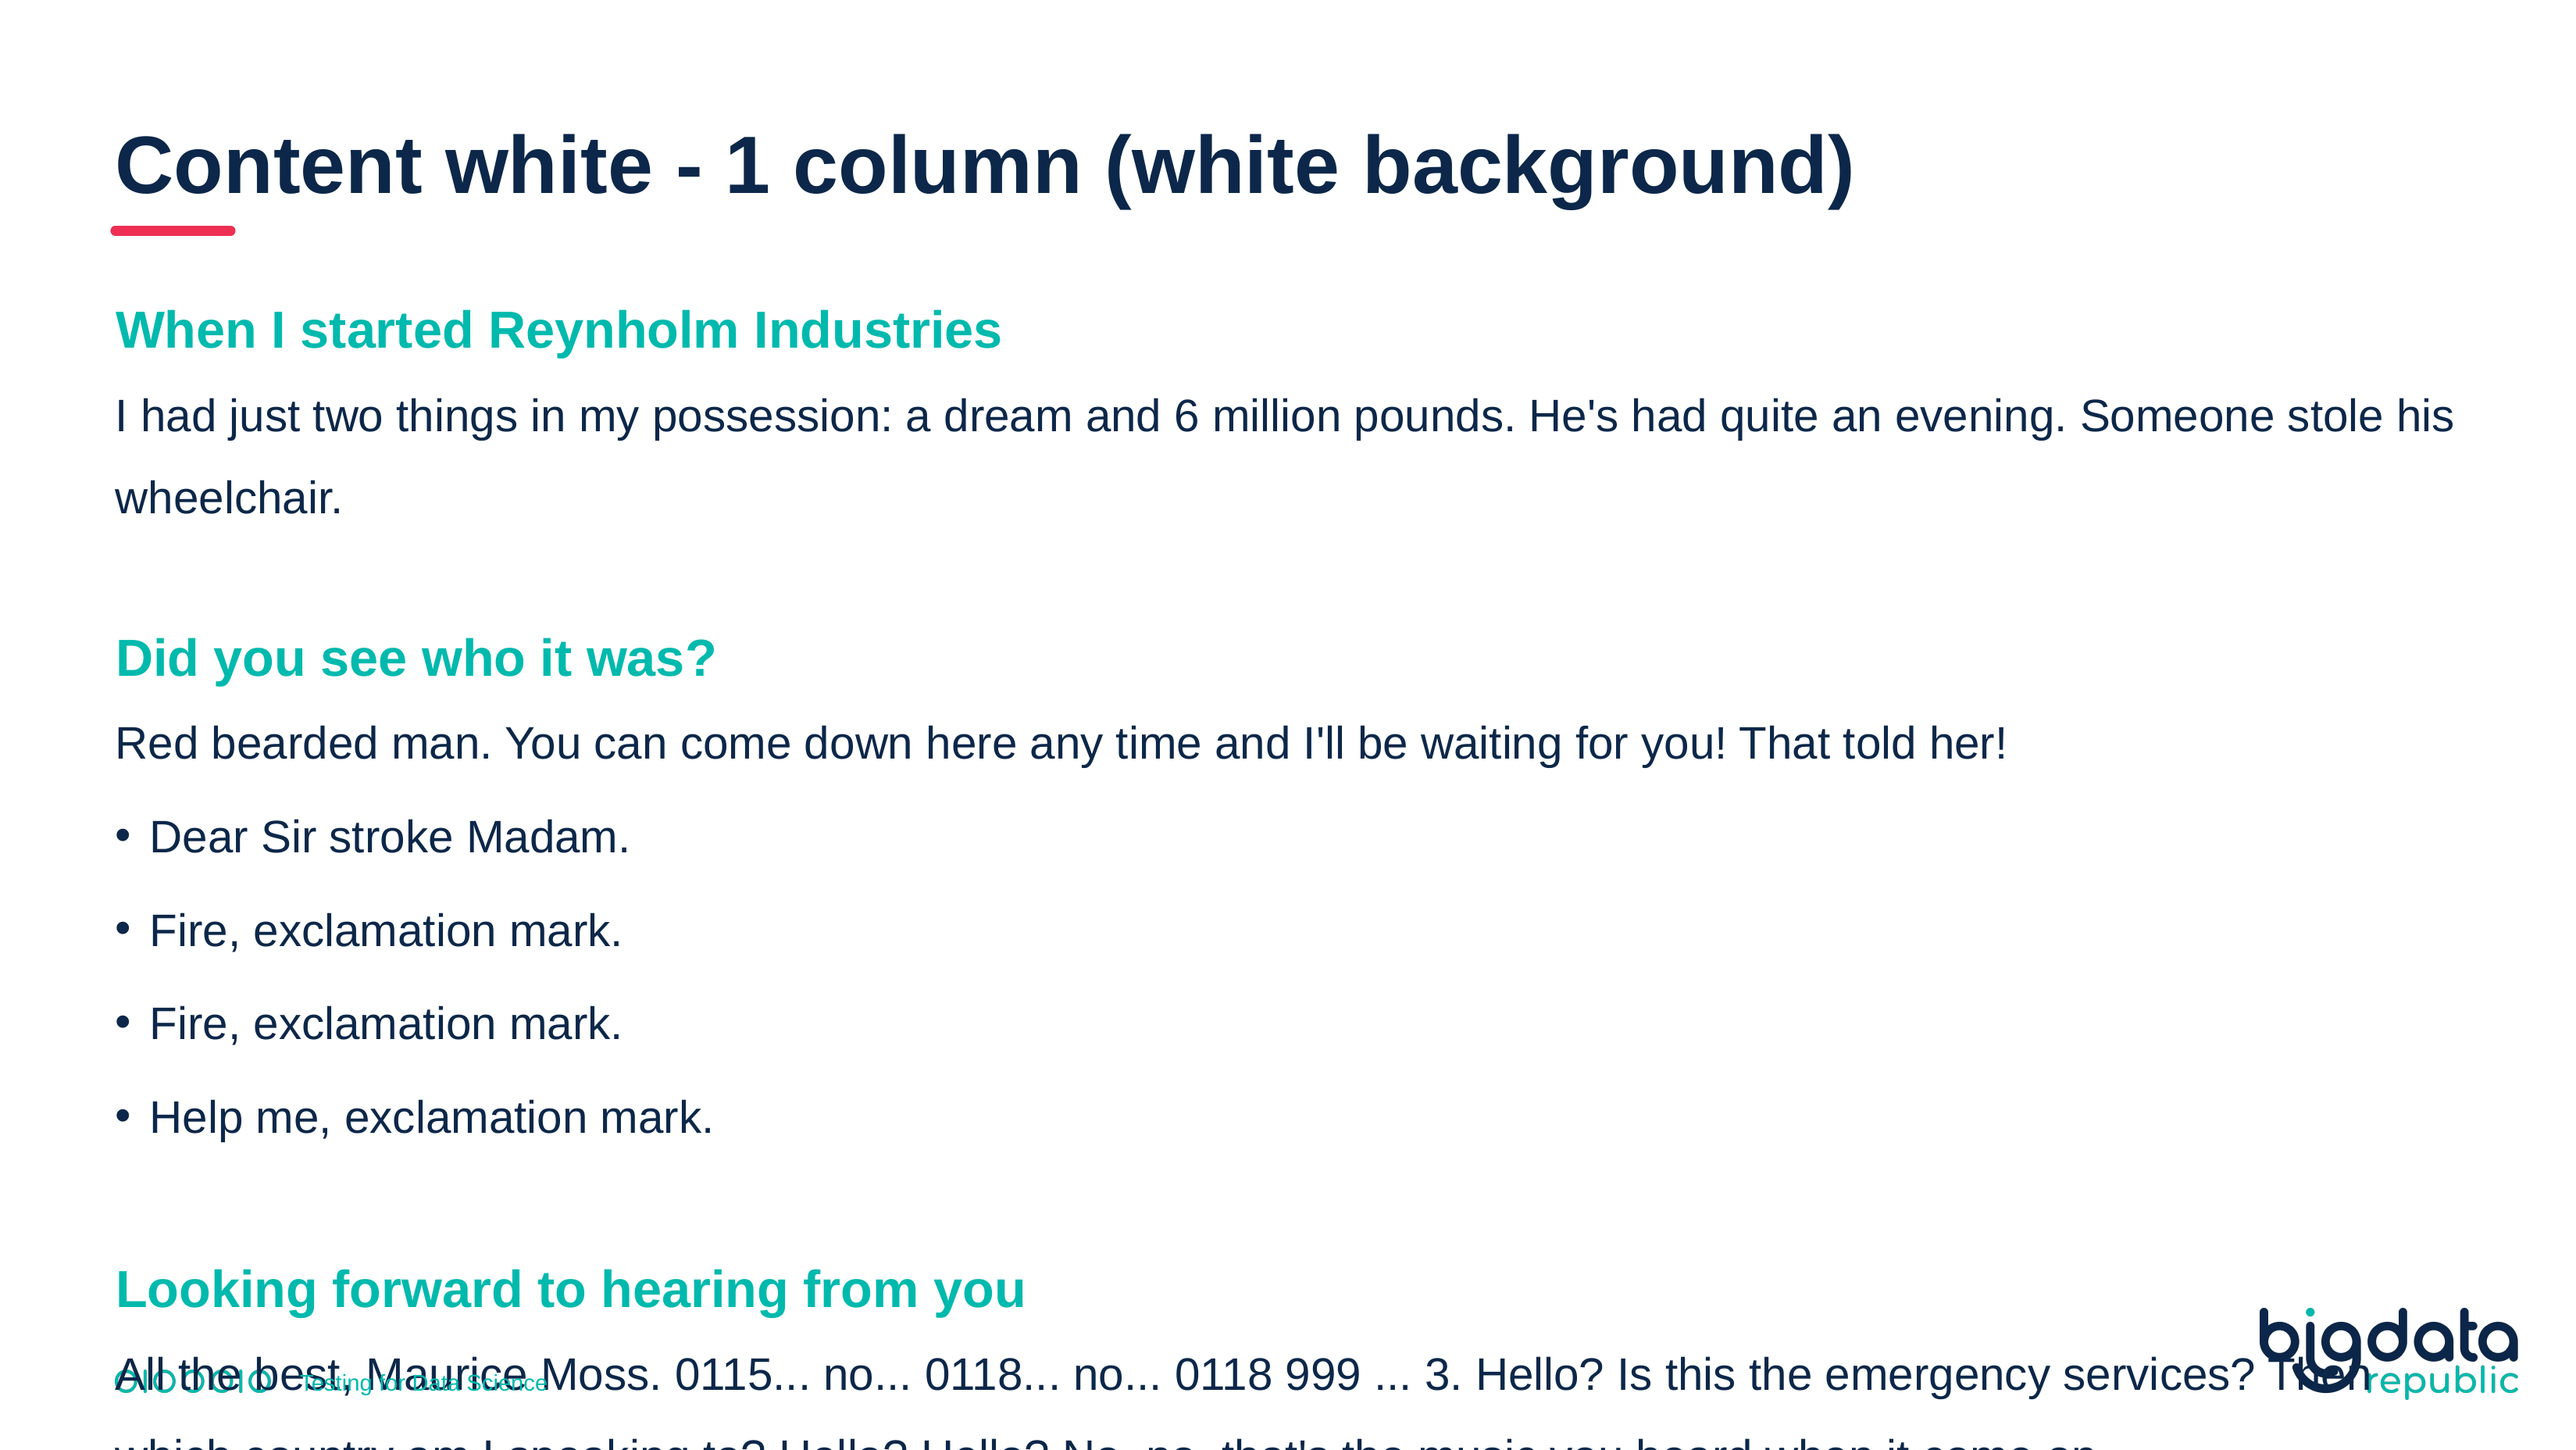

# Content white - 1 column (white background)
When I started Reynholm Industries
I had just two things in my possession: a dream and 6 million pounds. He's had quite an evening. Someone stole his wheelchair.

Did you see who it was?
Red bearded man. You can come down here any time and I'll be waiting for you! That told her!
Dear Sir stroke Madam.
Fire, exclamation mark.
Fire, exclamation mark.
Help me, exclamation mark.

Looking forward to hearing from you
All the best, Maurice Moss. 0115... no... 0118... no... 0118 999 ... 3. Hello? Is this the emergency services? Then which country am I speaking to? Hello? Hello? No, no, that's the music you heard when it come on.
Testing for Data Science